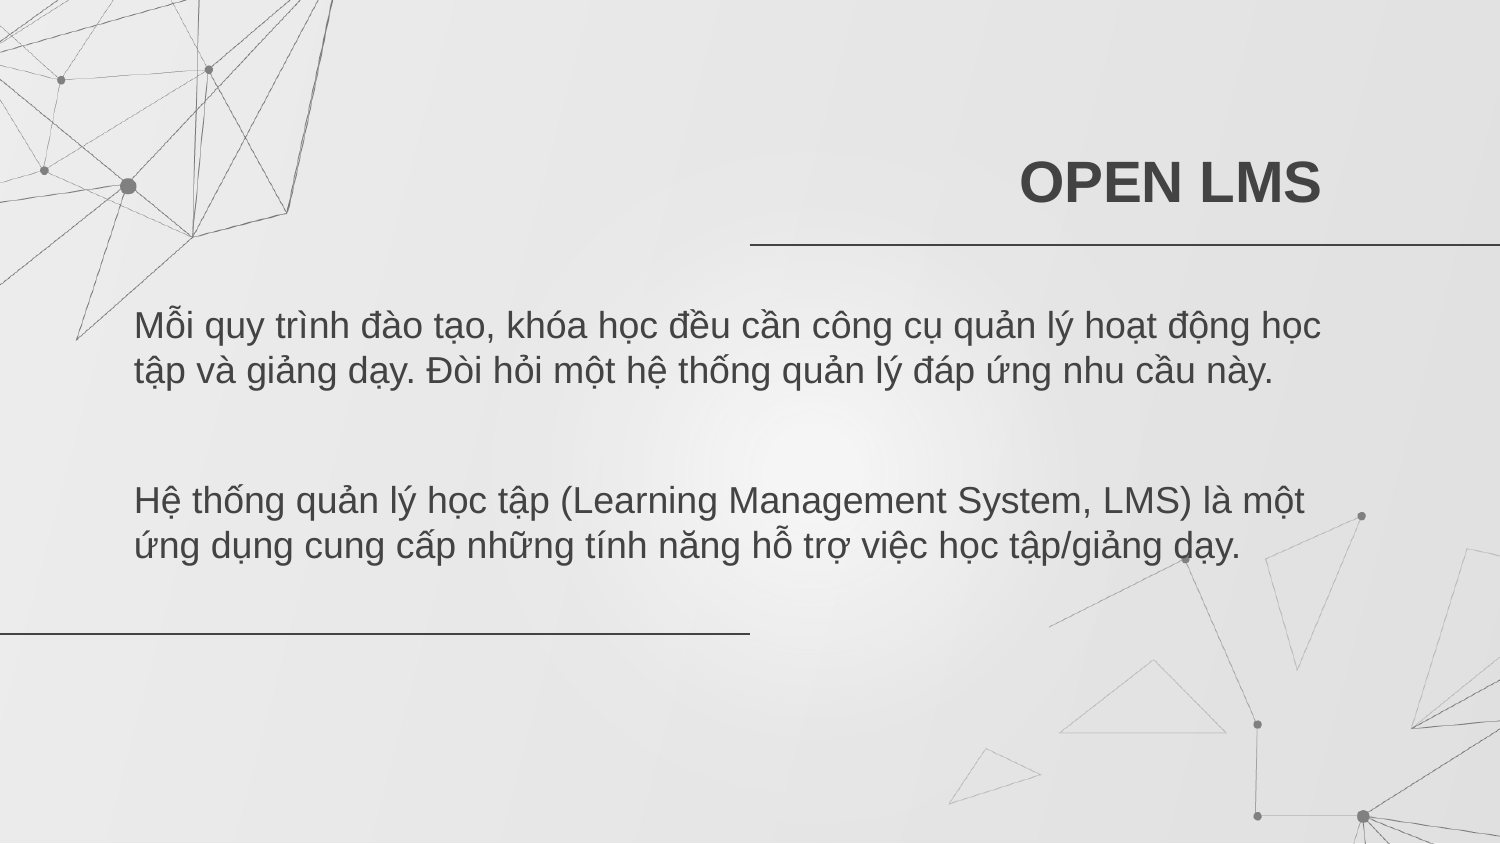

# OPEN LMS
Mỗi quy trình đào tạo, khóa học đều cần công cụ quản lý hoạt động học tập và giảng dạy. Đòi hỏi một hệ thống quản lý đáp ứng nhu cầu này.
Hệ thống quản lý học tập (Learning Management System, LMS) là một ứng dụng cung cấp những tính năng hỗ trợ việc học tập/giảng dạy.